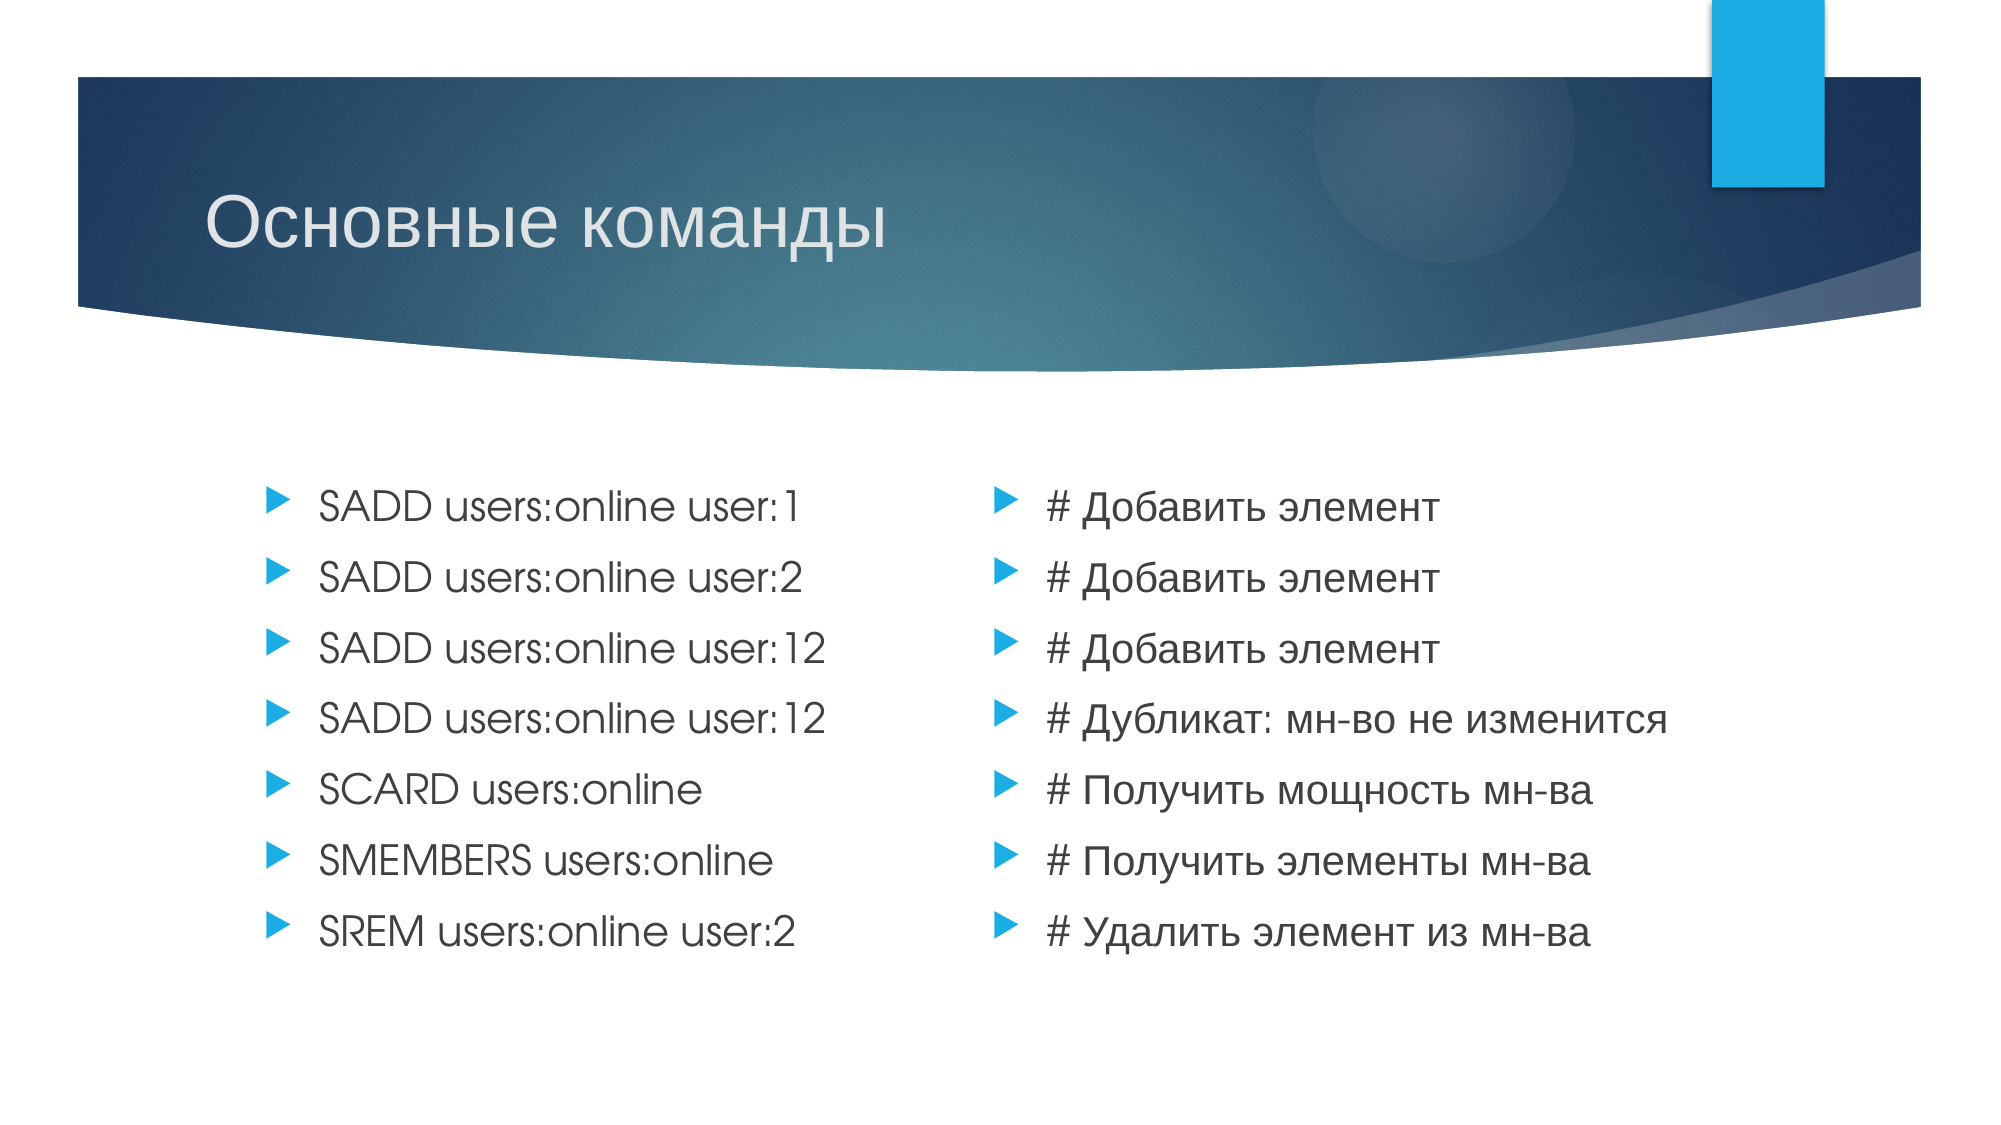

# Основные команды
SADD users:online user:1
SADD users:online user:2
SADD users:online user:12
SADD users:online user:12
SCARD users:online
SMEMBERS users:online
SREM users:online user:2
# Добавить элемент
# Добавить элемент
# Добавить элемент
# Дубликат: мн-во не изменится
# Получить мощность мн-ва
# Получить элементы мн-ва
# Удалить элемент из мн-ва